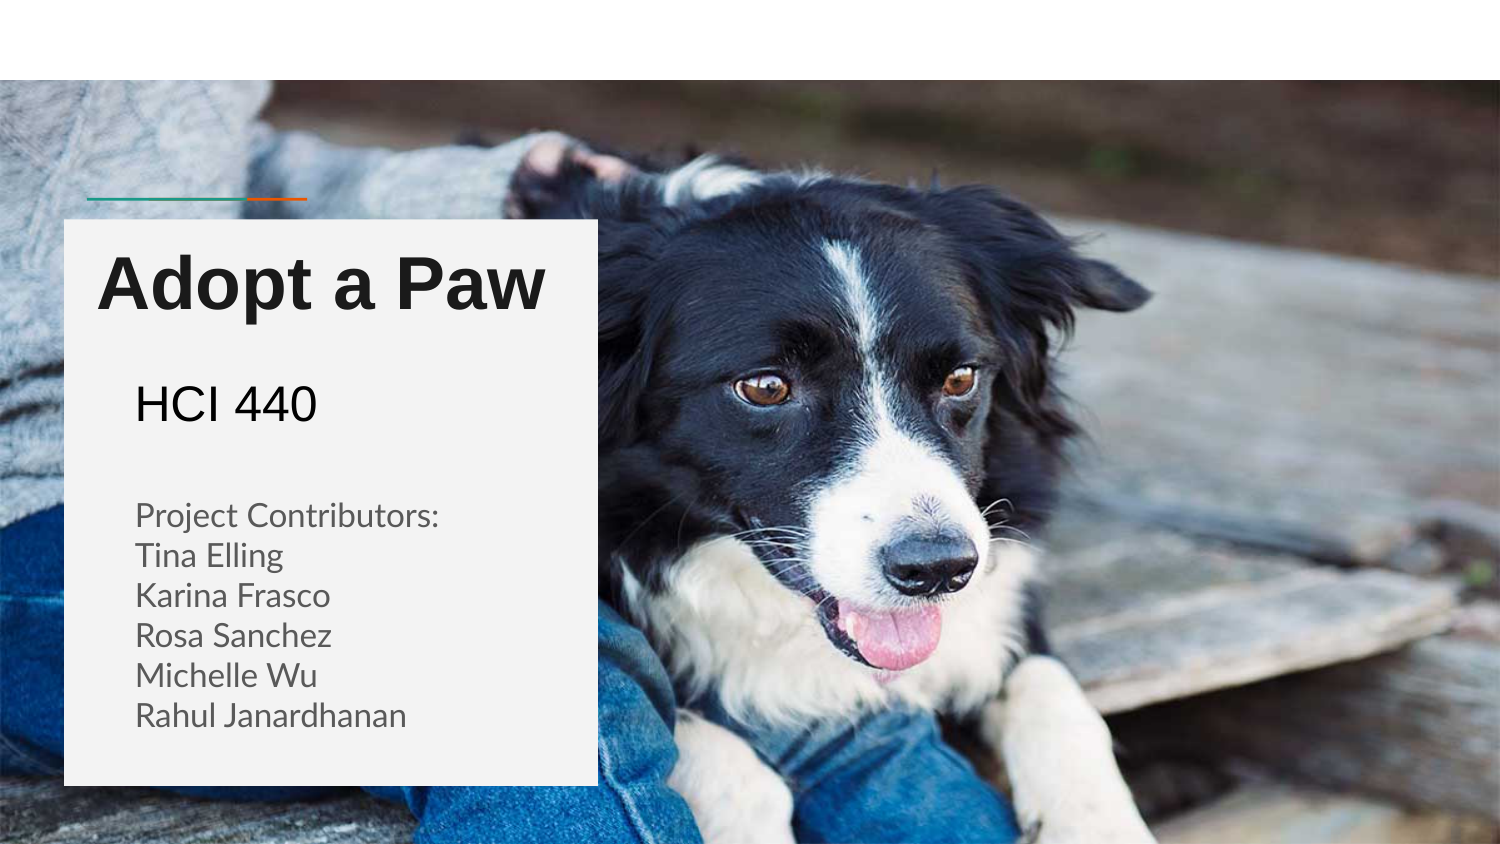

# Adopt a Paw

HCI 440
Project Contributors:
Tina Elling
Karina Frasco
Rosa Sanchez
Michelle Wu
Rahul Janardhanan